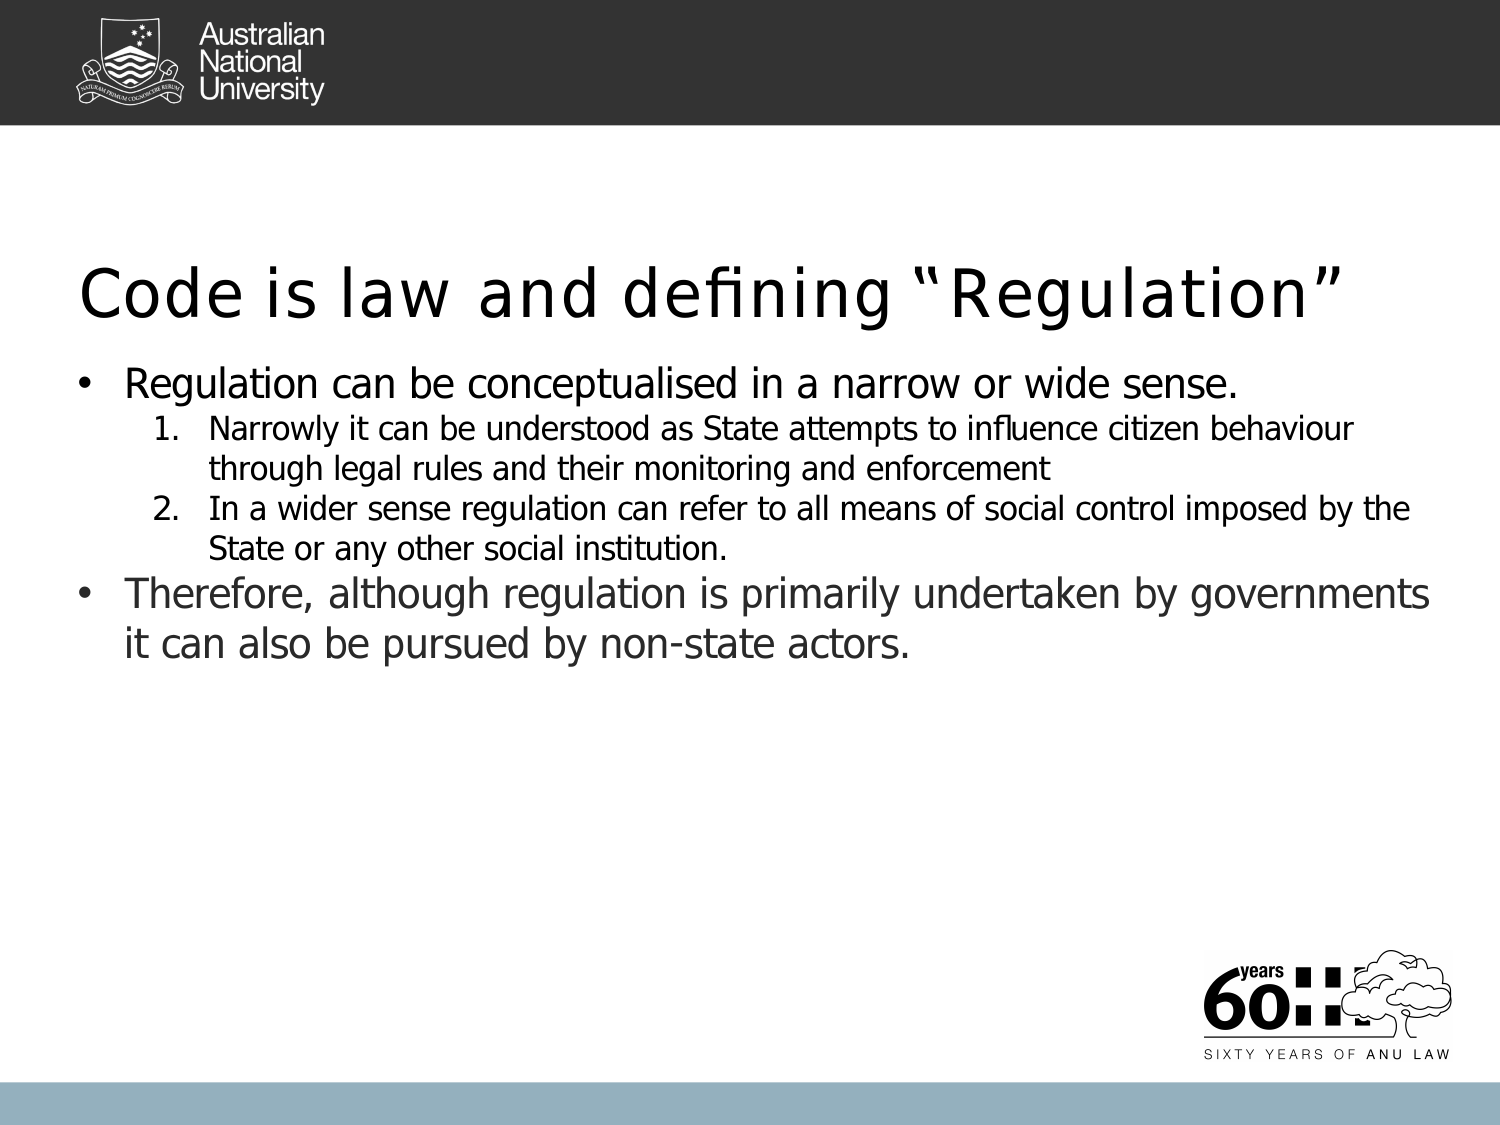

# Code is law and defining “Regulation”
Regulation can be conceptualised in a narrow or wide sense.
Narrowly it can be understood as State attempts to influence citizen behaviour through legal rules and their monitoring and enforcement
In a wider sense regulation can refer to all means of social control imposed by the State or any other social institution.
Therefore, although regulation is primarily undertaken by governments it can also be pursued by non-state actors.